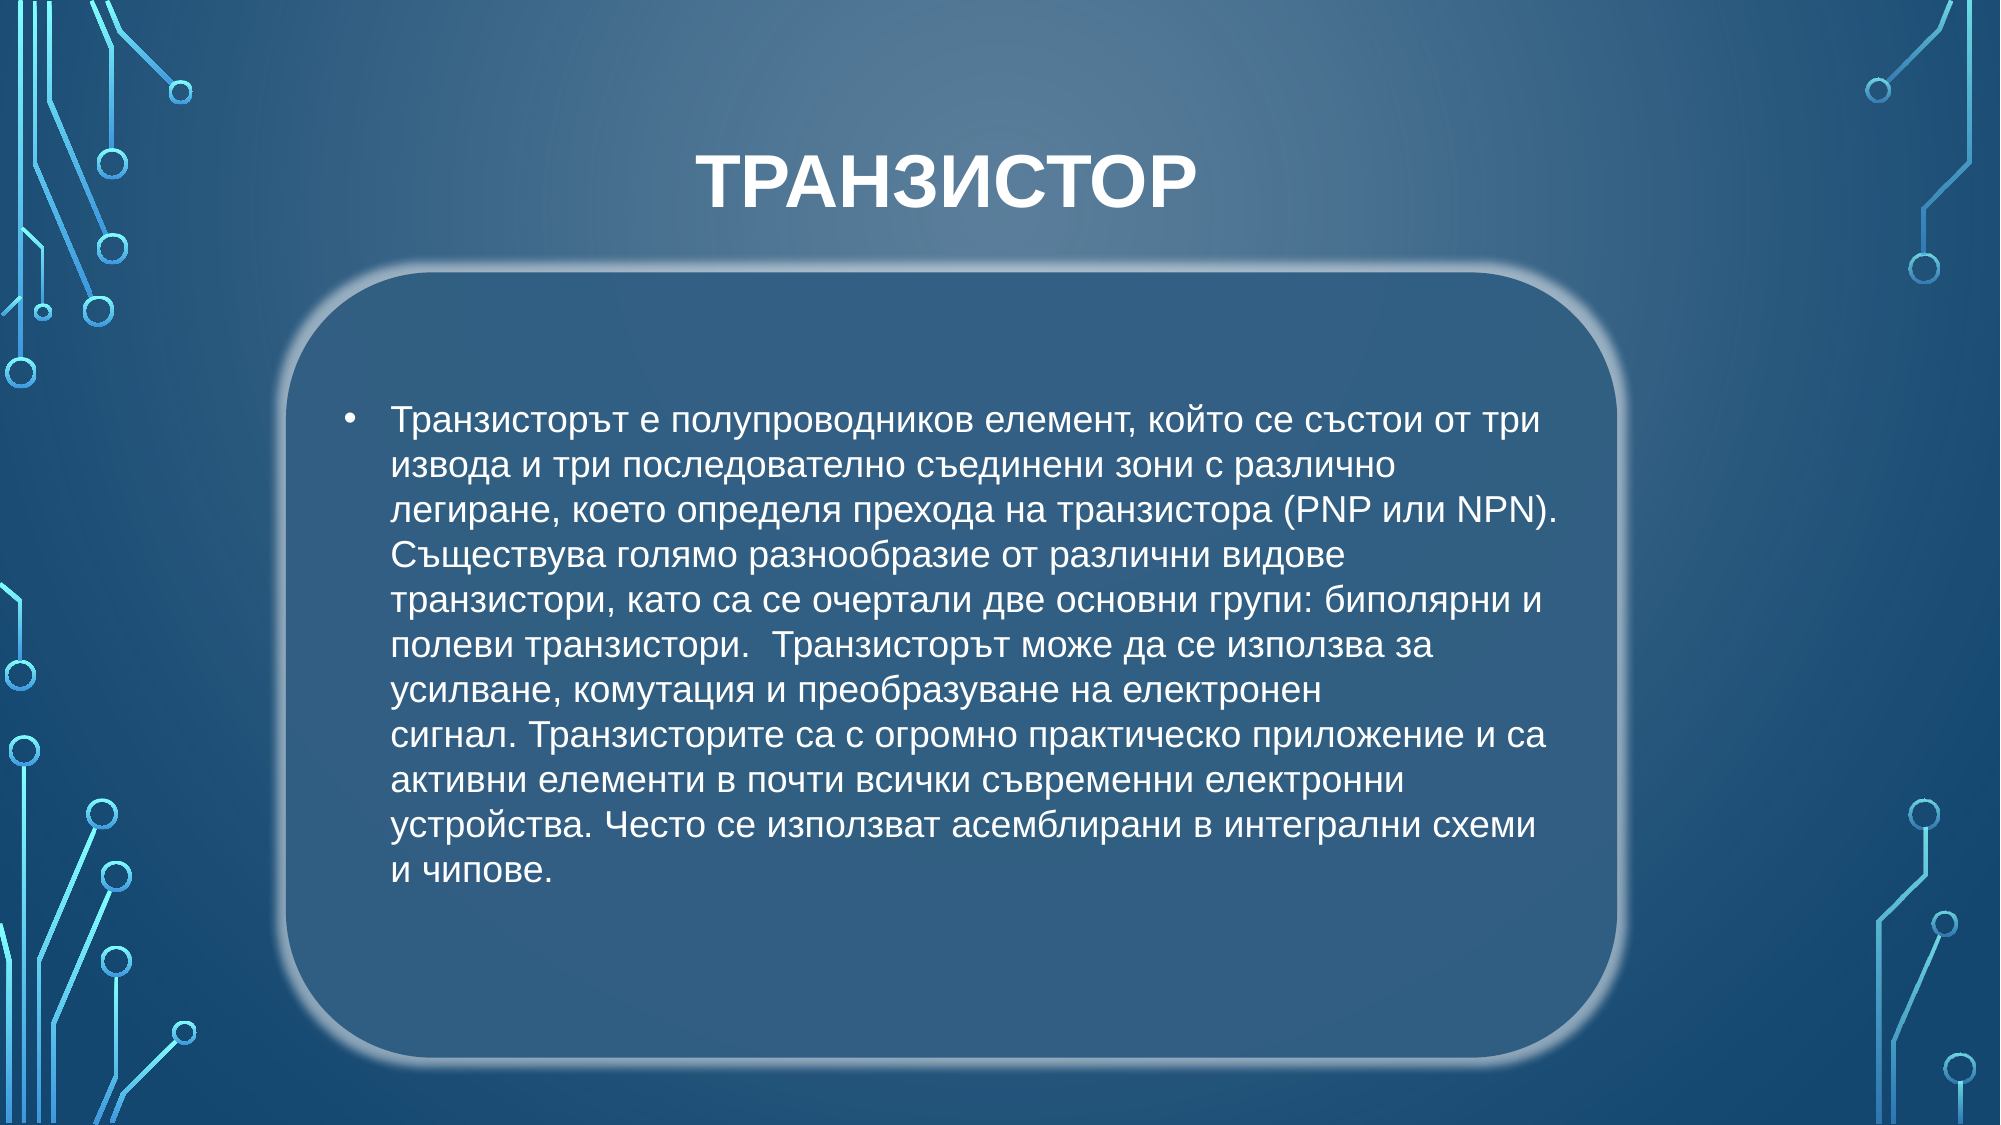

Транзистор
Транзисторът е полупроводников елемент, който се състои от три извода и три последователно съединени зони с различно легиране, което определя прехода на транзистора (PNP или NPN). Съществува голямо разнообразие от различни видове транзистори, като са се очертали две основни групи: биполярни и полеви транзистори.  Транзисторът може да се използва за усилване, комутация и преобразуване на електронен сигнал. Транзисторите са с огромно практическо приложение и са активни елементи в почти всички съвременни електронни устройства. Често се използват асемблирани в интегрални схеми и чипове.